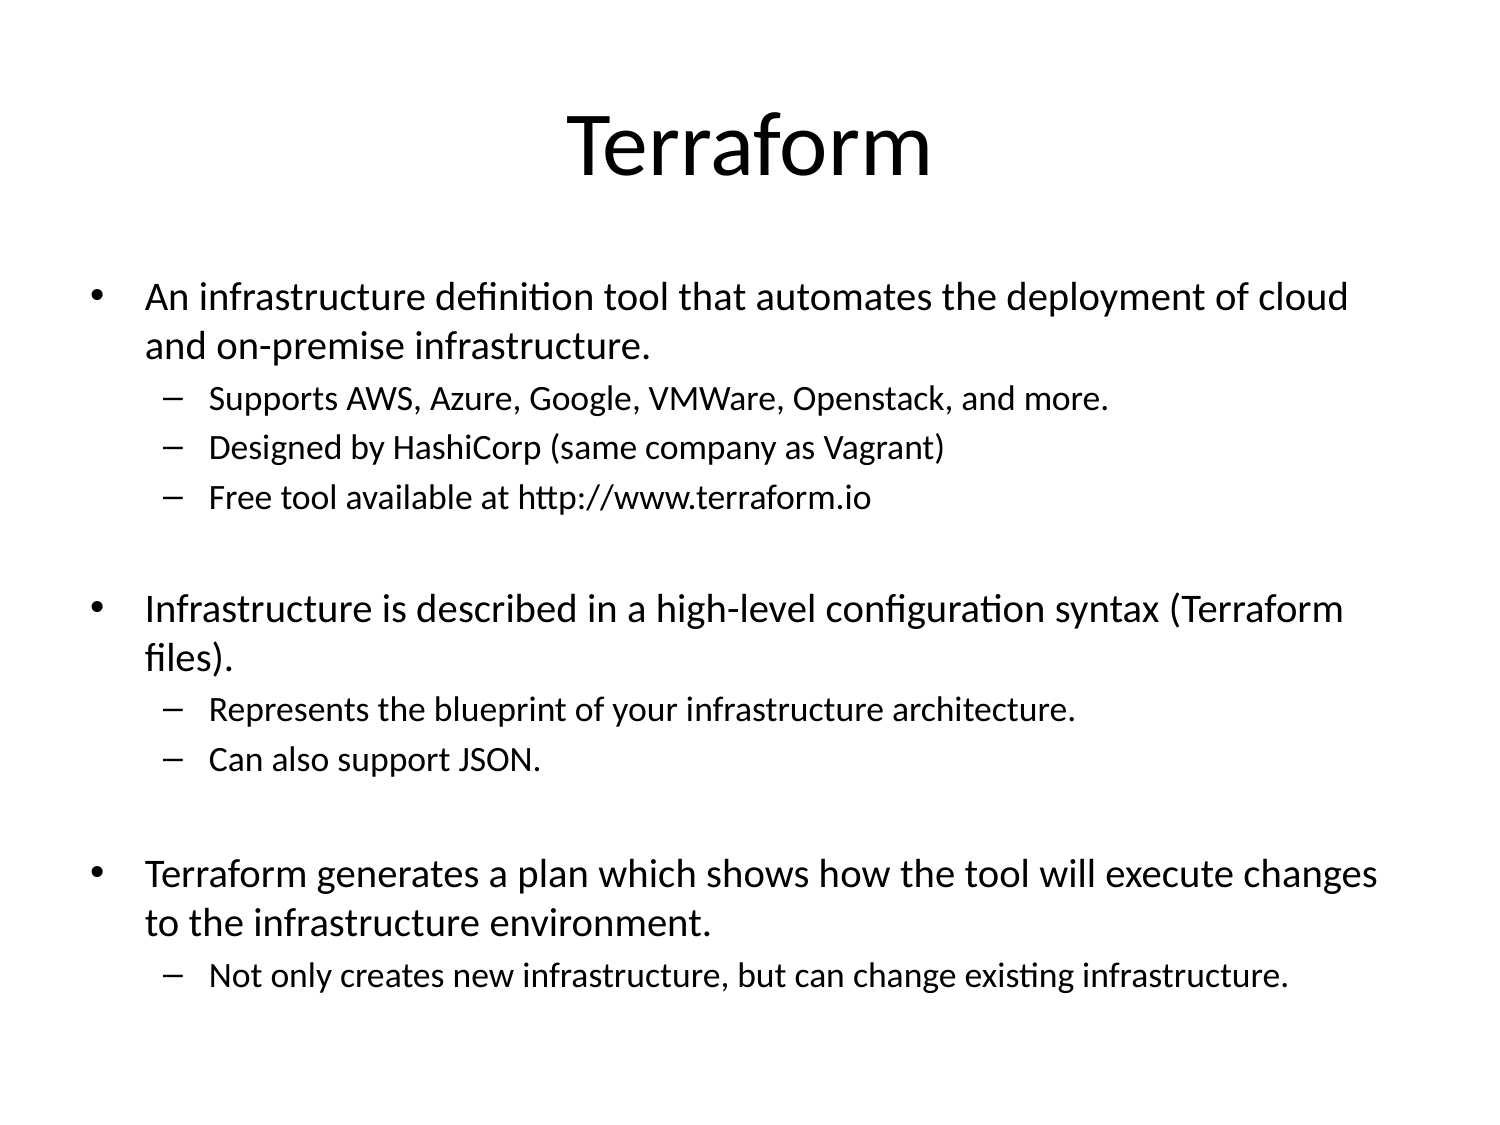

# Terraform
An infrastructure definition tool that automates the deployment of cloud and on-premise infrastructure.
Supports AWS, Azure, Google, VMWare, Openstack, and more.
Designed by HashiCorp (same company as Vagrant)
Free tool available at http://www.terraform.io

Infrastructure is described in a high-level configuration syntax (Terraform files).
Represents the blueprint of your infrastructure architecture.
Can also support JSON.

Terraform generates a plan which shows how the tool will execute changes to the infrastructure environment.
Not only creates new infrastructure, but can change existing infrastructure.